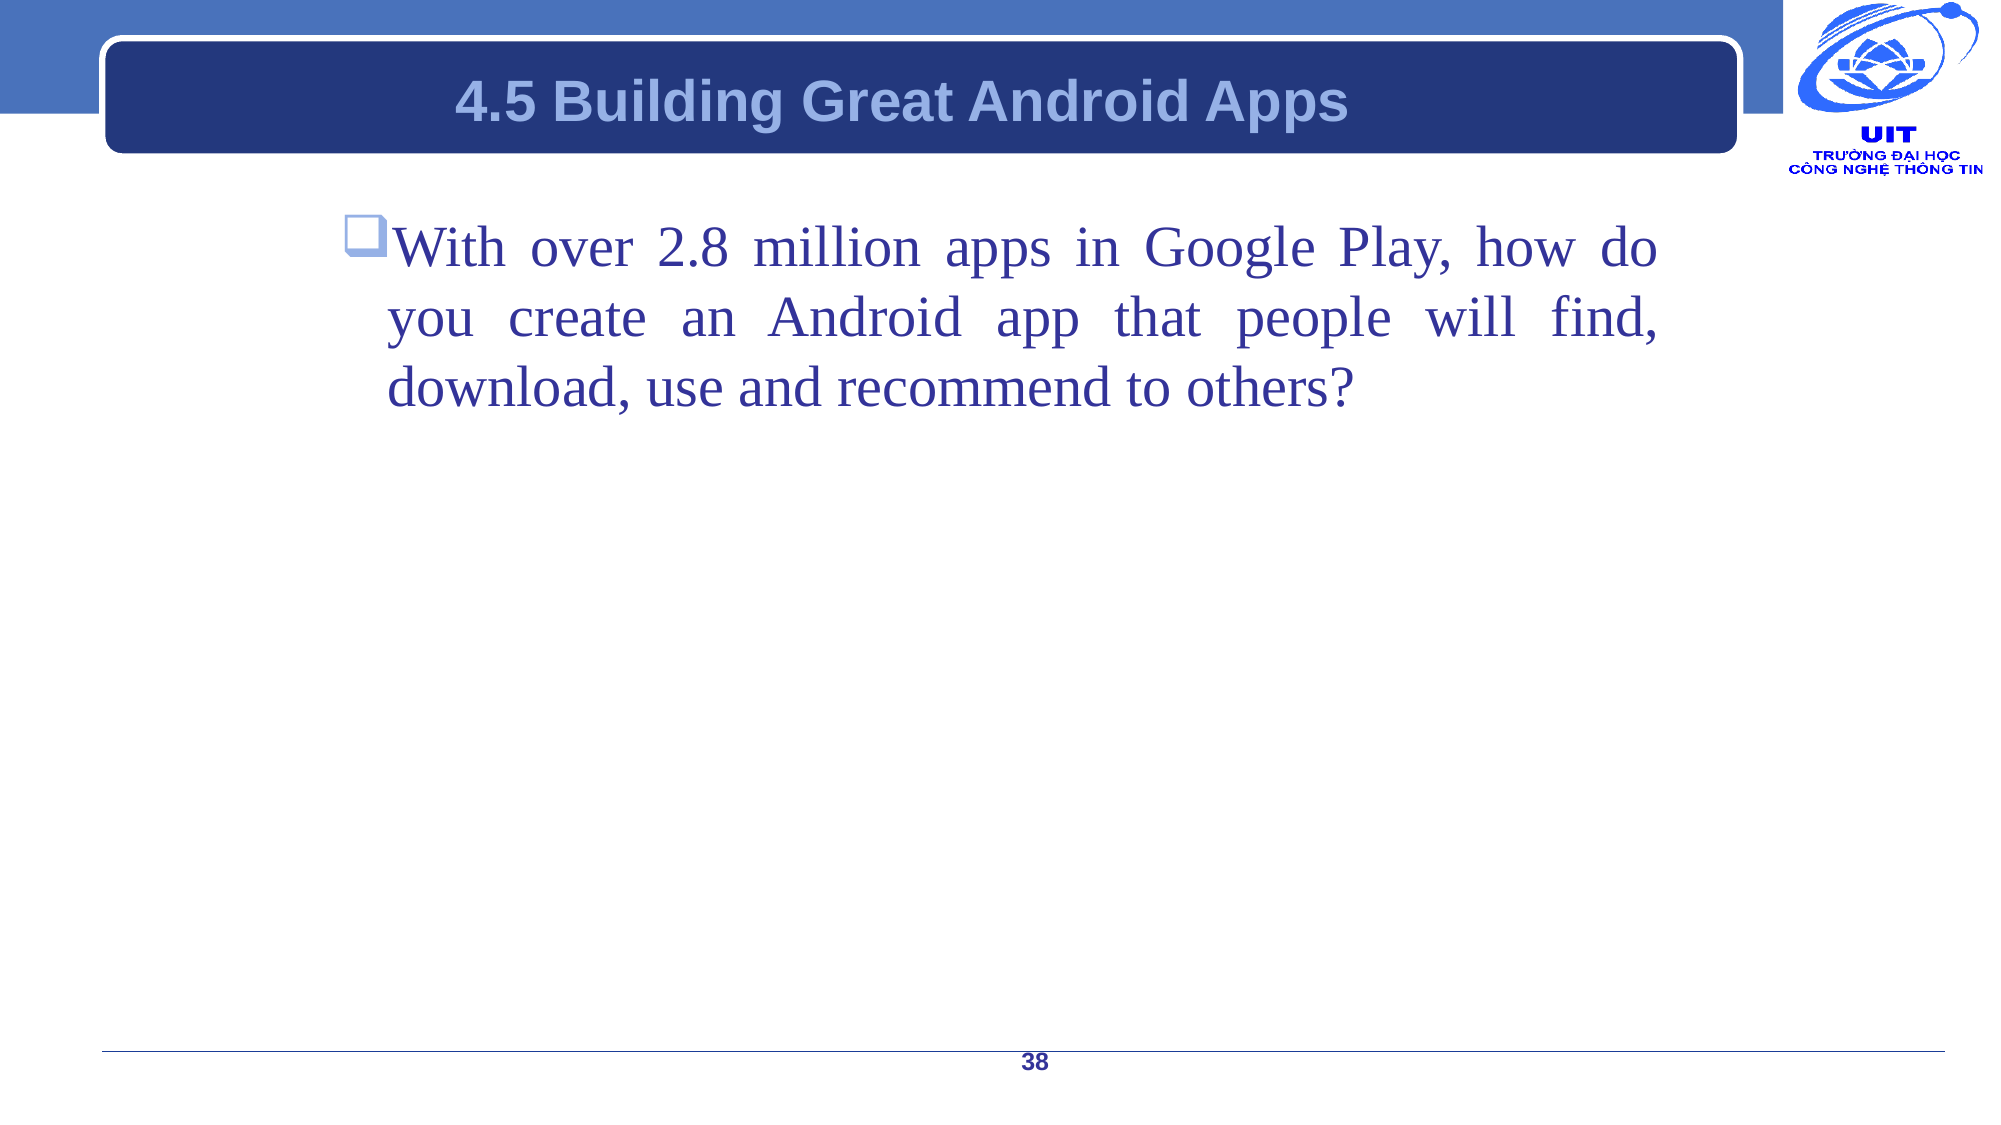

# 4.5 Building Great Android Apps
With over 2.8 million apps in Google Play, how do you create an Android app that people will find, download, use and recommend to others?

38